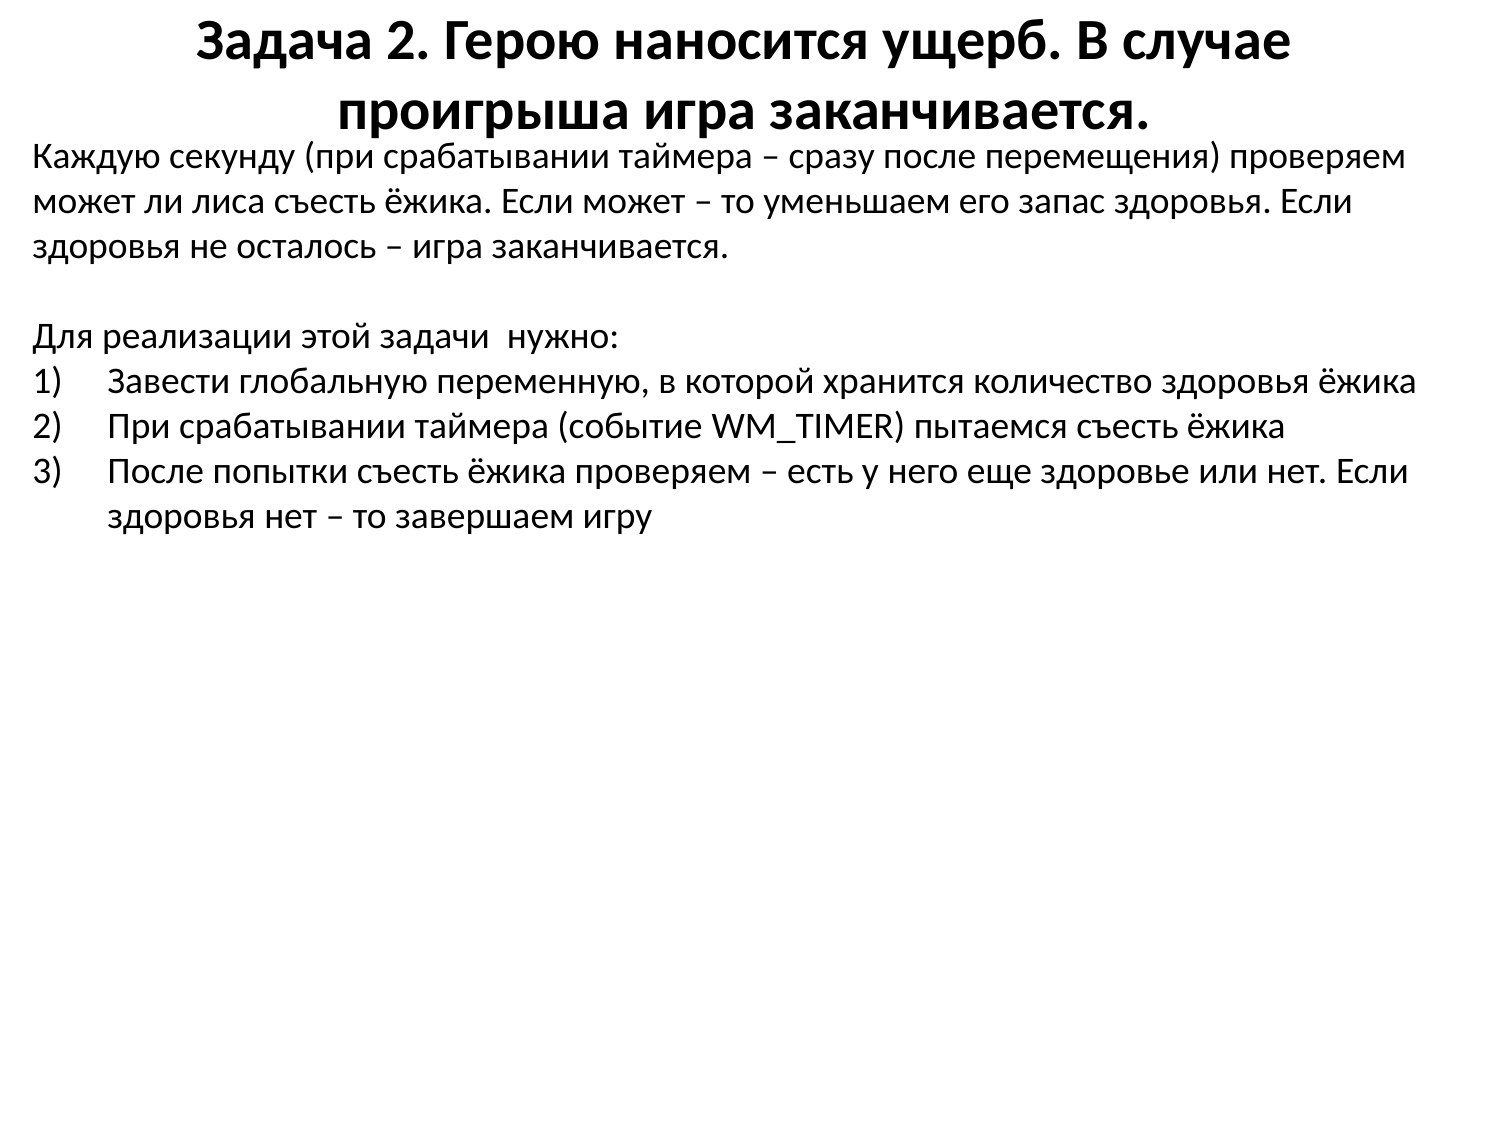

# Задача 2. Герою наносится ущерб. В случае проигрыша игра заканчивается.
Каждую секунду (при срабатывании таймера – сразу после перемещения) проверяем может ли лиса съесть ёжика. Если может – то уменьшаем его запас здоровья. Если здоровья не осталось – игра заканчивается.

Для реализации этой задачи  нужно:
Завести глобальную переменную, в которой хранится количество здоровья ёжика
При срабатывании таймера (событие WM_TIMER) пытаемся съесть ёжика
После попытки съесть ёжика проверяем – есть у него еще здоровье или нет. Если здоровья нет – то завершаем игру